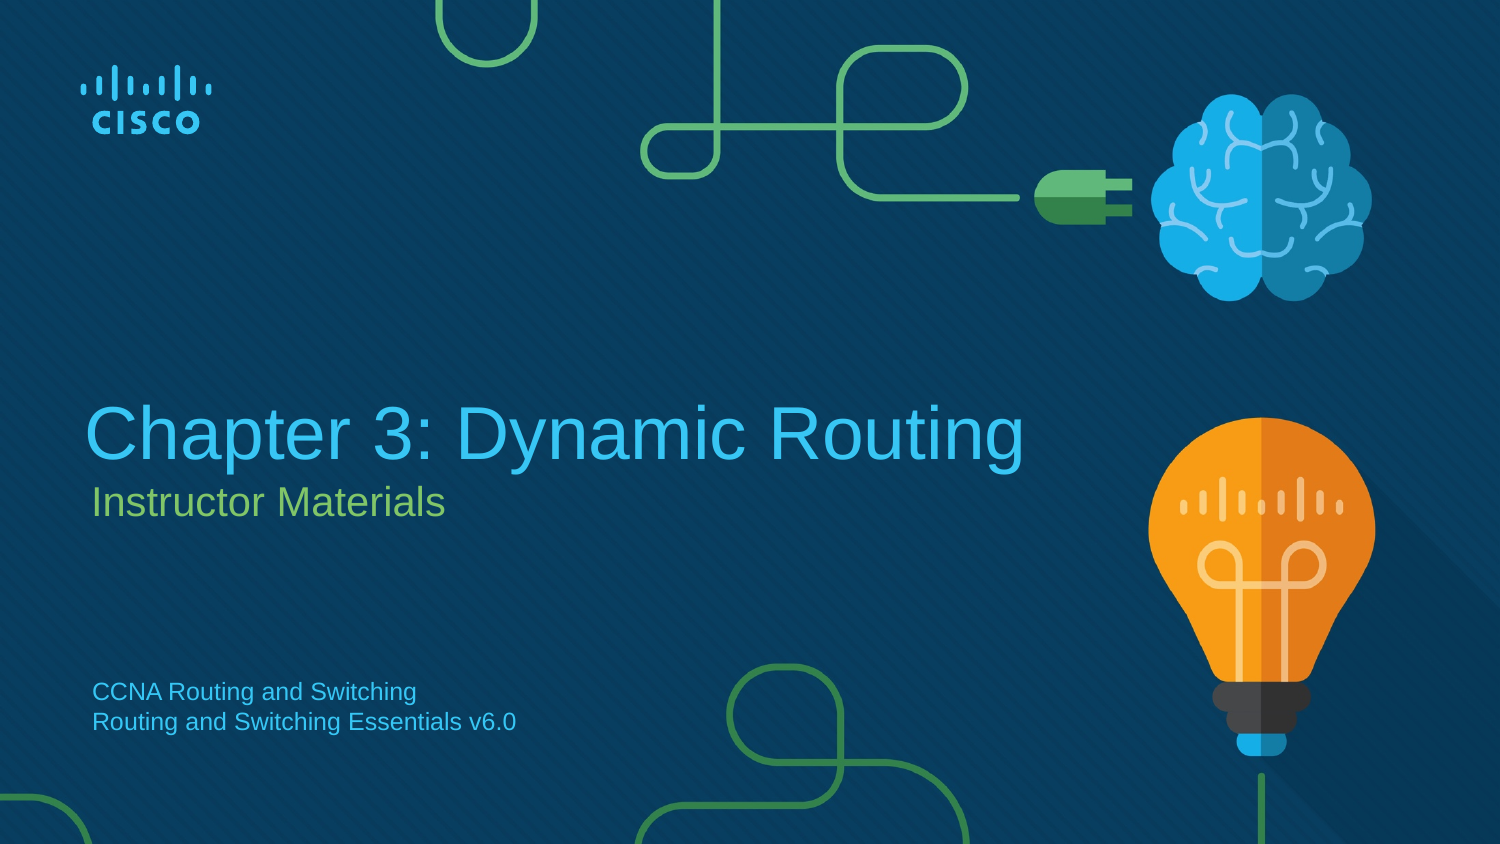

# Chapter 3: Dynamic Routing
Instructor Materials
CCNA Routing and Switching
Routing and Switching Essentials v6.0